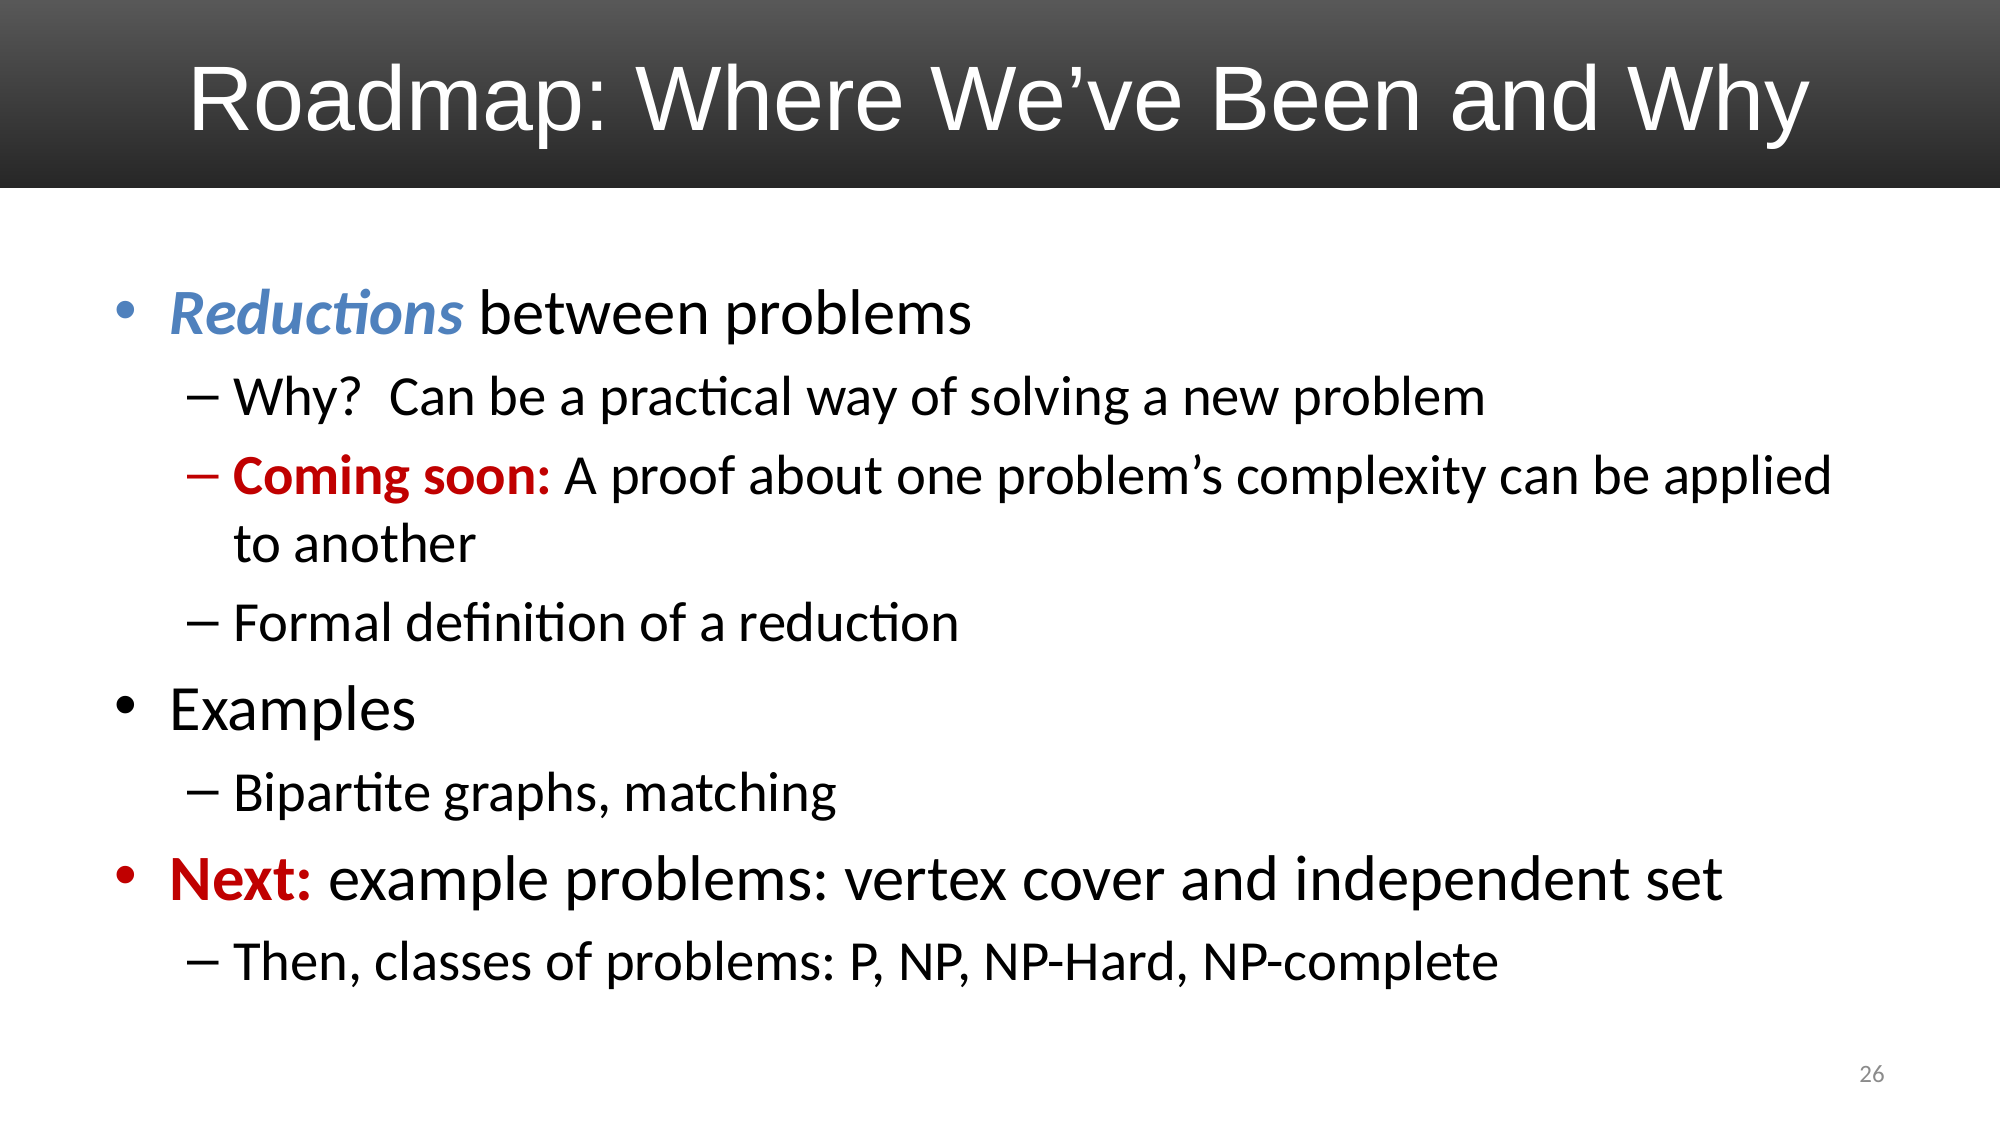

# Roadmap: Where We’ve Been and Why
Reductions between problems
Why?  Can be a practical way of solving a new problem
Coming soon: A proof about one problem’s complexity can be applied to another
Formal definition of a reduction
Examples
Bipartite graphs, matching
Next: example problems: vertex cover and independent set
Then, classes of problems: P, NP, NP-Hard, NP-complete
26